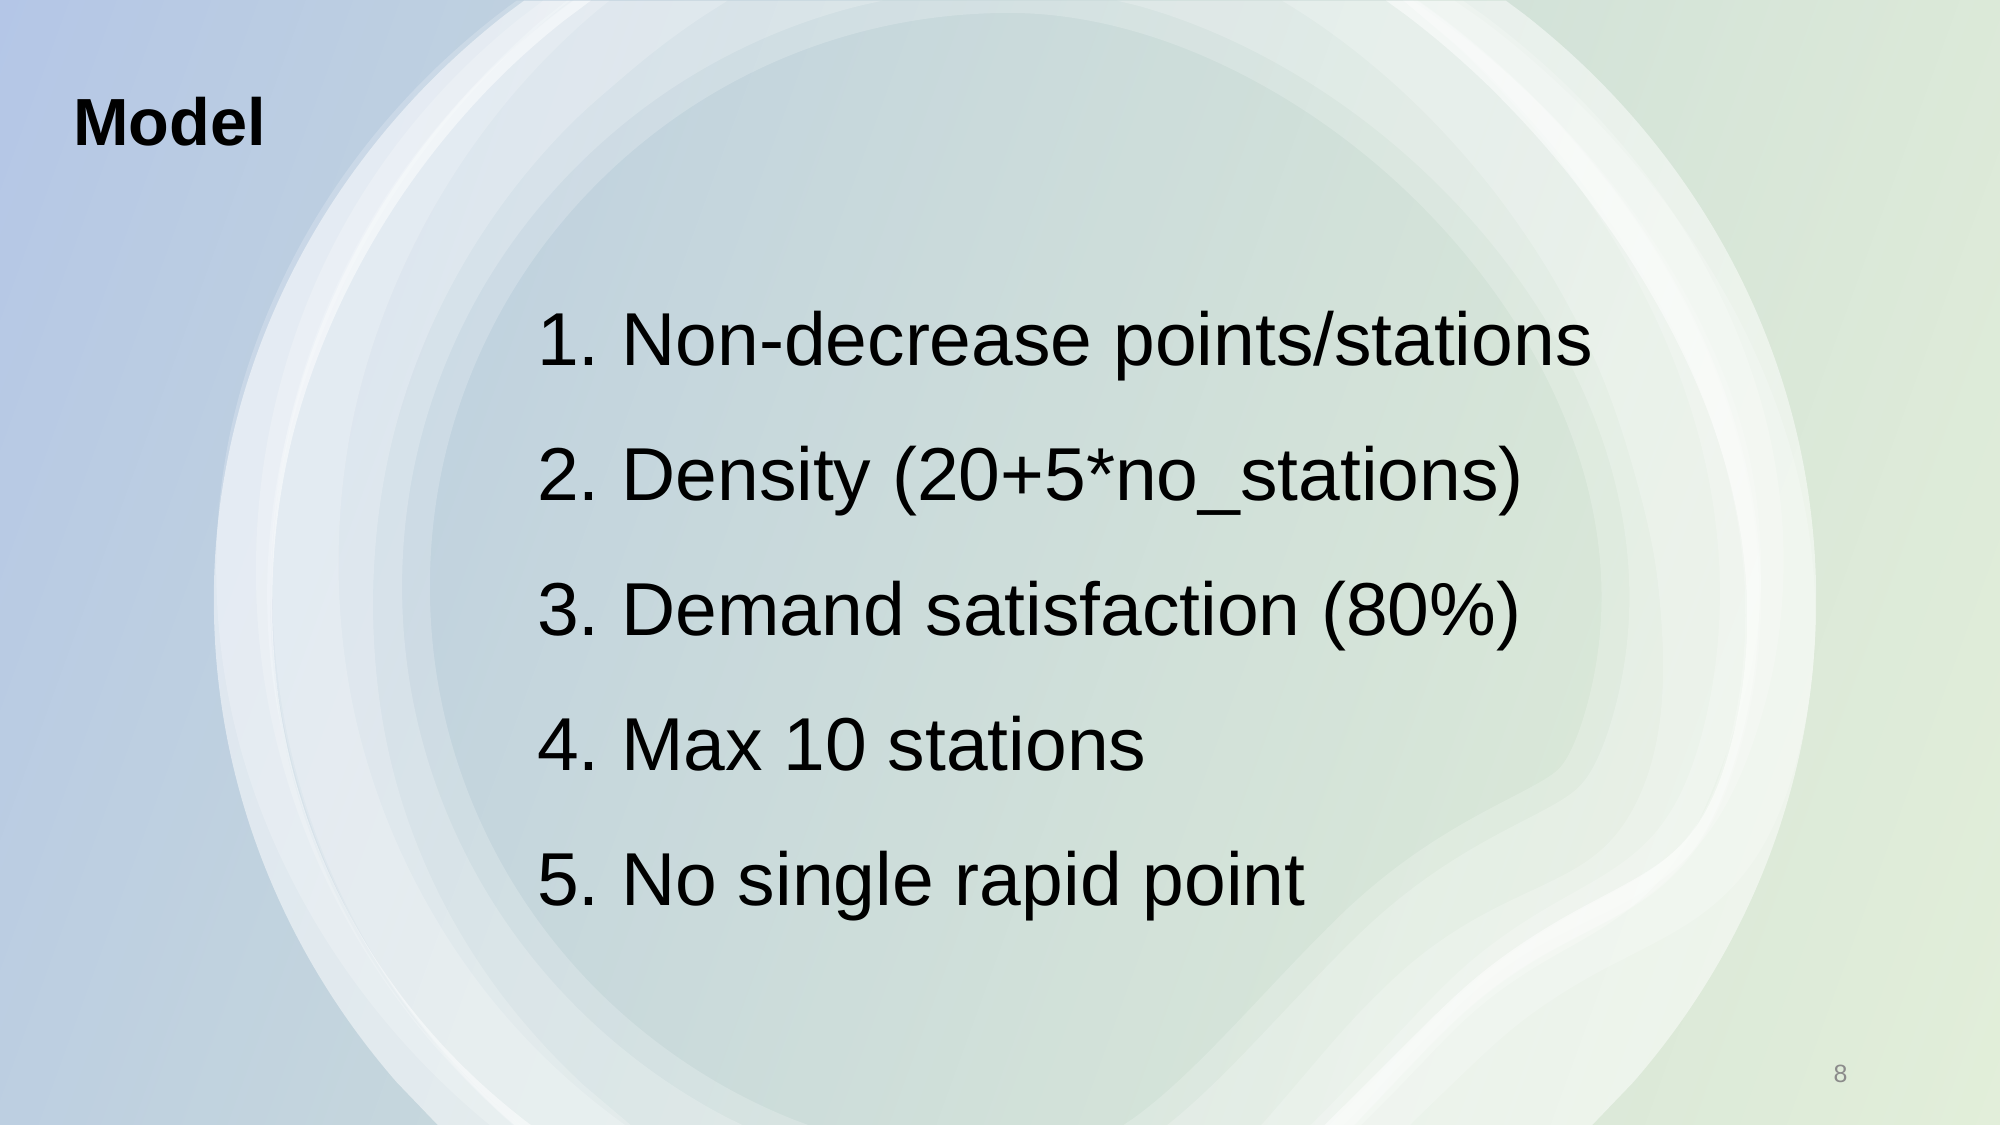

Model
Non-decrease points/stations
Density (20+5*no_stations)
Demand satisfaction (80%)
Max 10 stations
No single rapid point
8